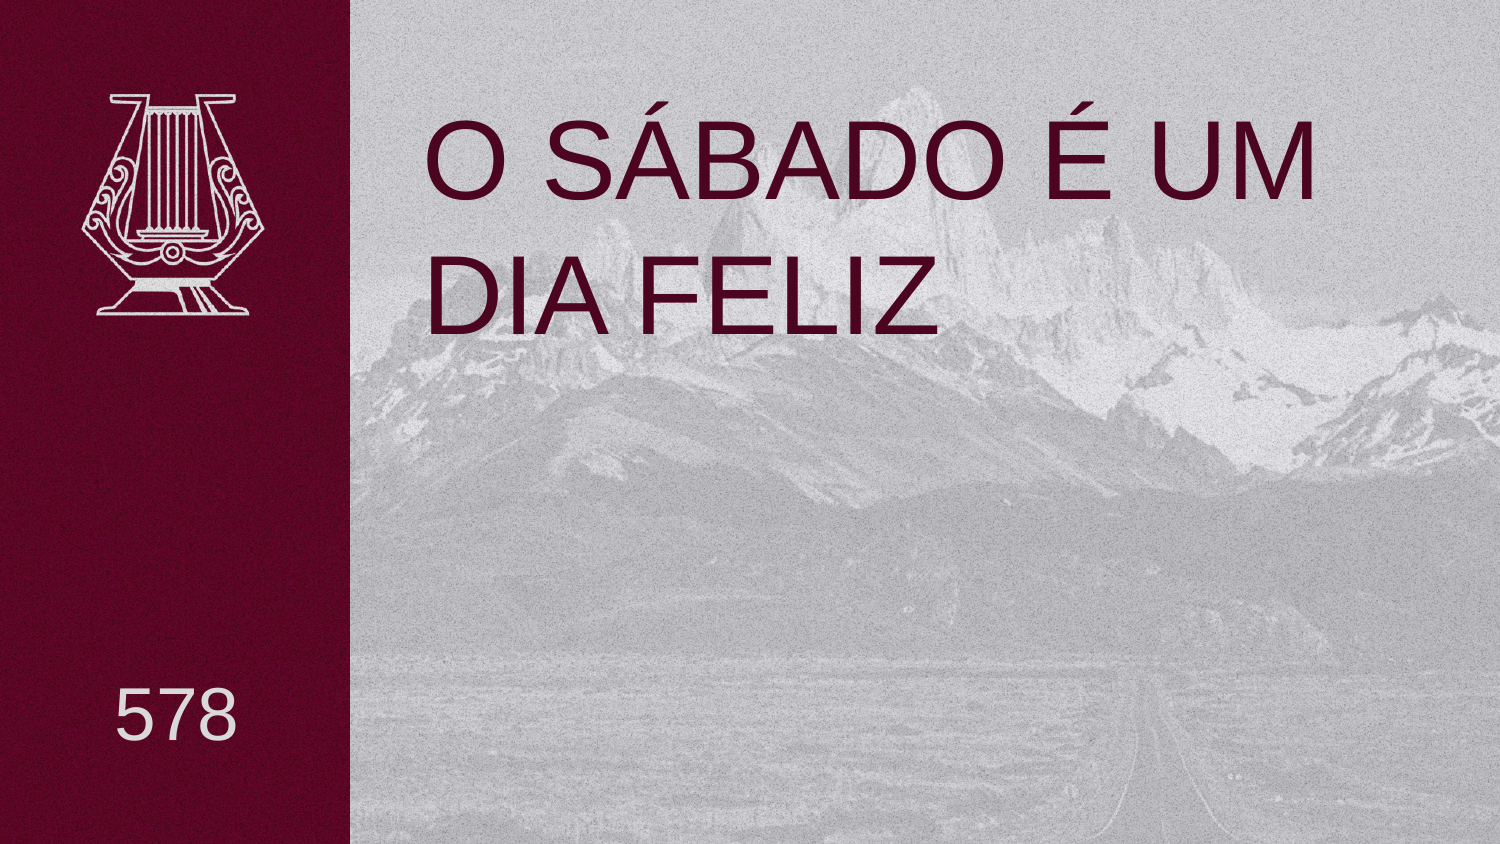

# O SÁBADO É UM DIA FELIZ
578